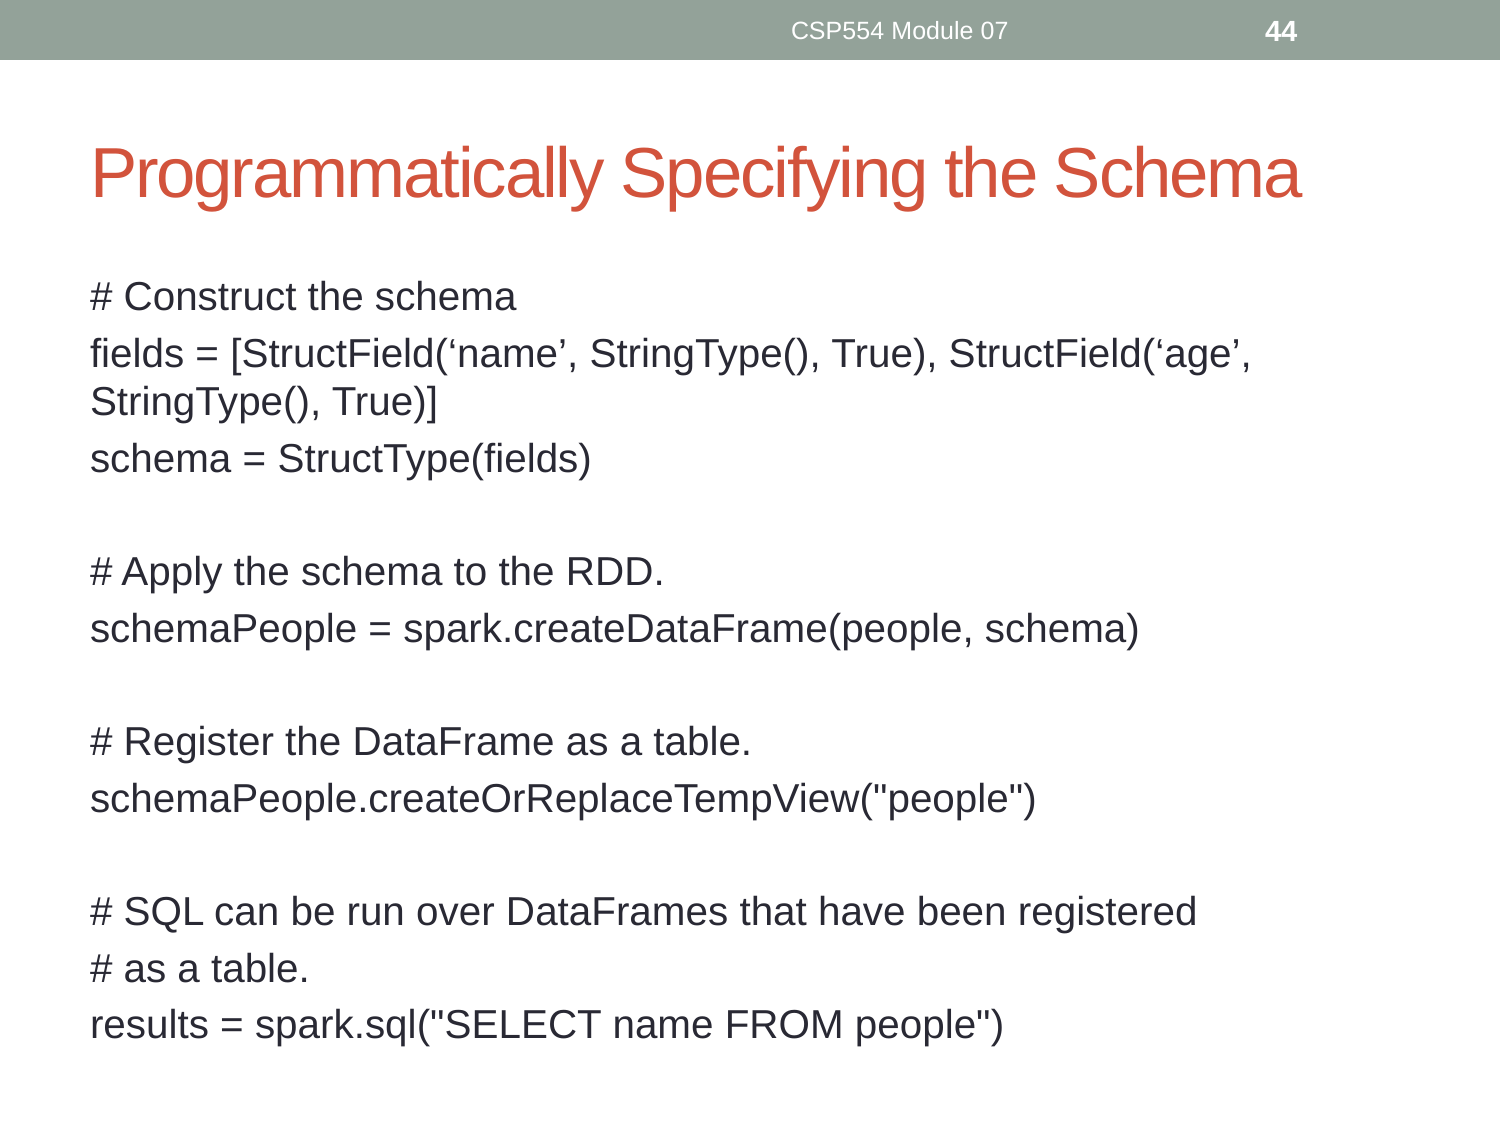

CSP554 Module 07
44
# Programmatically Specifying the Schema
# Construct the schema
fields = [StructField(‘name’, StringType(), True), StructField(‘age’, StringType(), True)]
schema = StructType(fields)

# Apply the schema to the RDD.
schemaPeople = spark.createDataFrame(people, schema)

# Register the DataFrame as a table.
schemaPeople.createOrReplaceTempView("people")

# SQL can be run over DataFrames that have been registered
# as a table.
results = spark.sql("SELECT name FROM people")